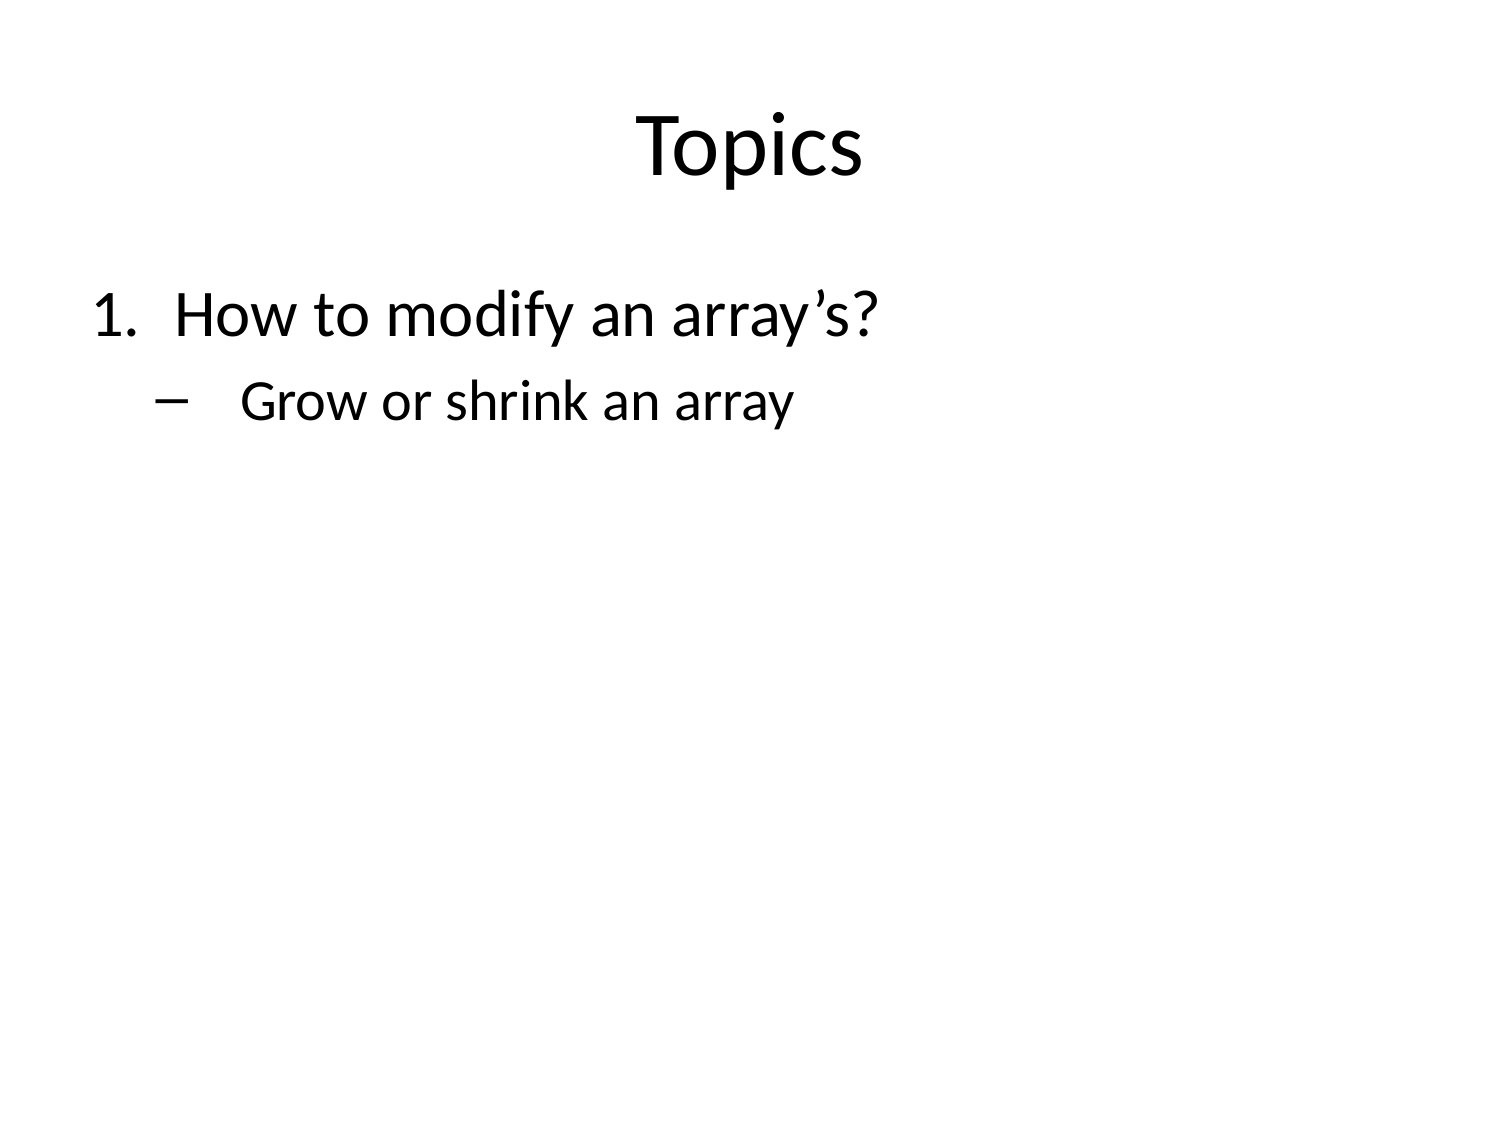

# Topics
How to modify an array’s?
Grow or shrink an array